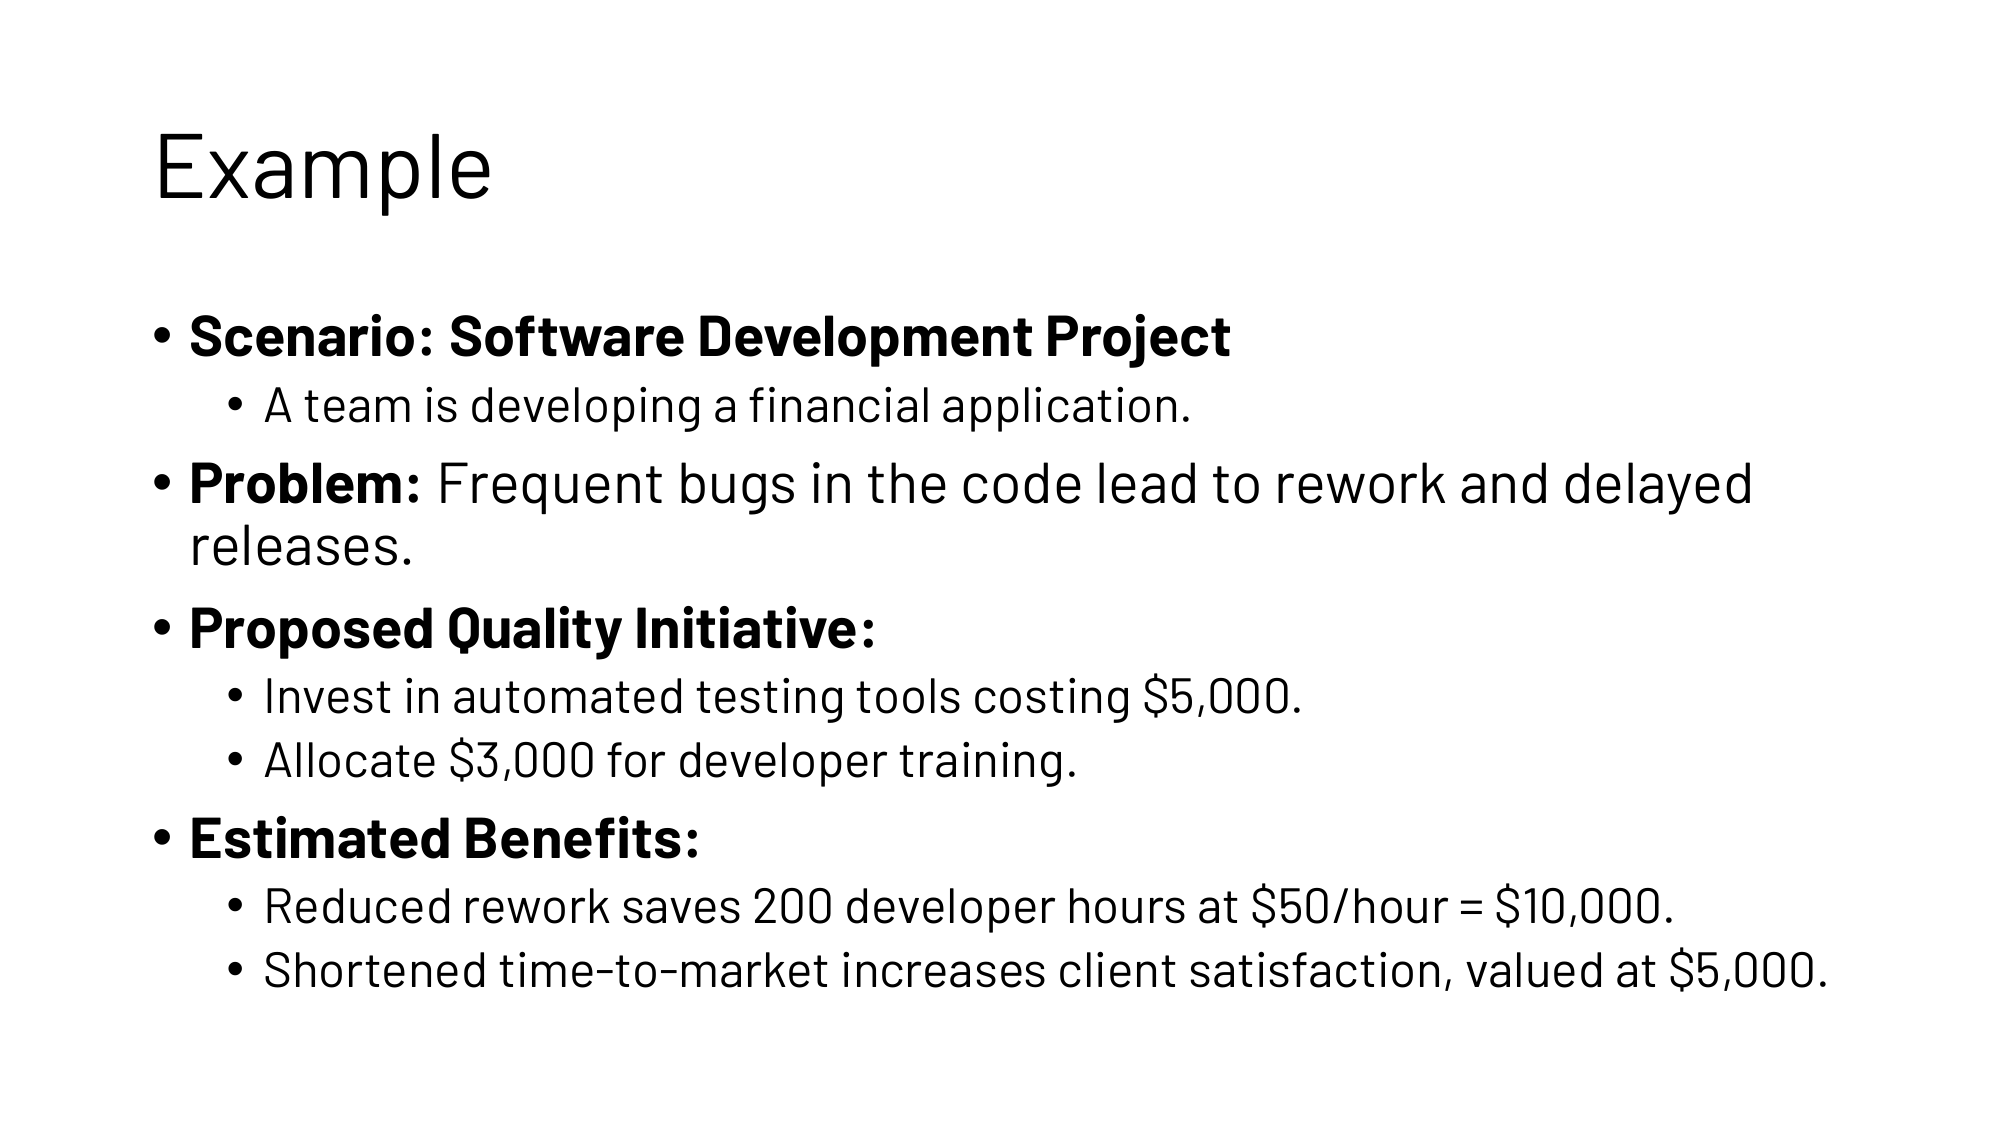

# Example
Scenario: Software Development Project
A team is developing a financial application.
Problem: Frequent bugs in the code lead to rework and delayed releases.
Proposed Quality Initiative:
Invest in automated testing tools costing $5,000.
Allocate $3,000 for developer training.
Estimated Benefits:
Reduced rework saves 200 developer hours at $50/hour = $10,000.
Shortened time-to-market increases client satisfaction, valued at $5,000.